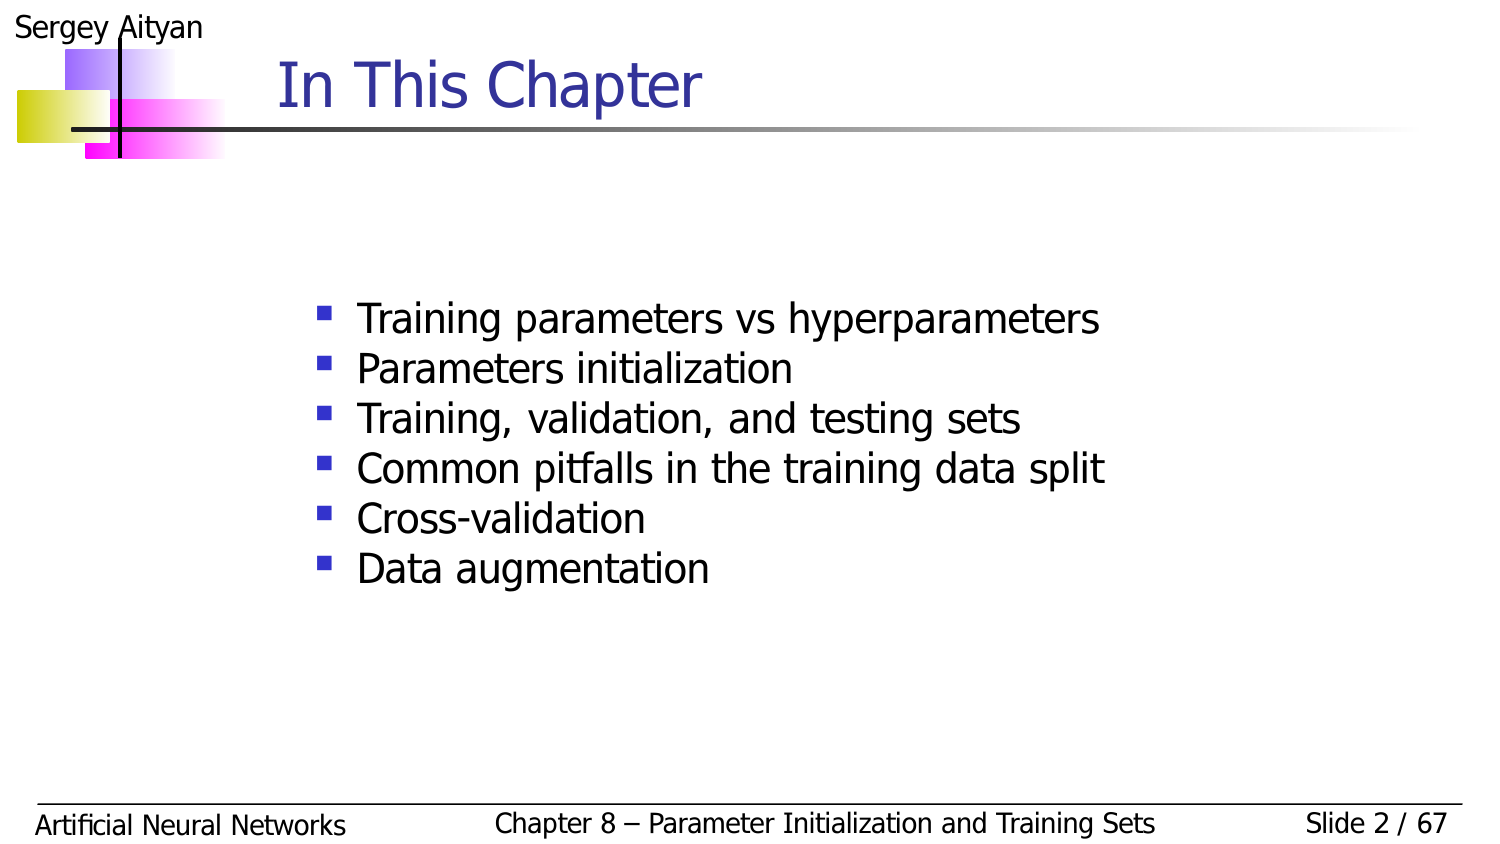

# In This Chapter
Training parameters vs hyperparameters
Parameters initialization
Training, validation, and testing sets
Common pitfalls in the training data split
Cross-validation
Data augmentation